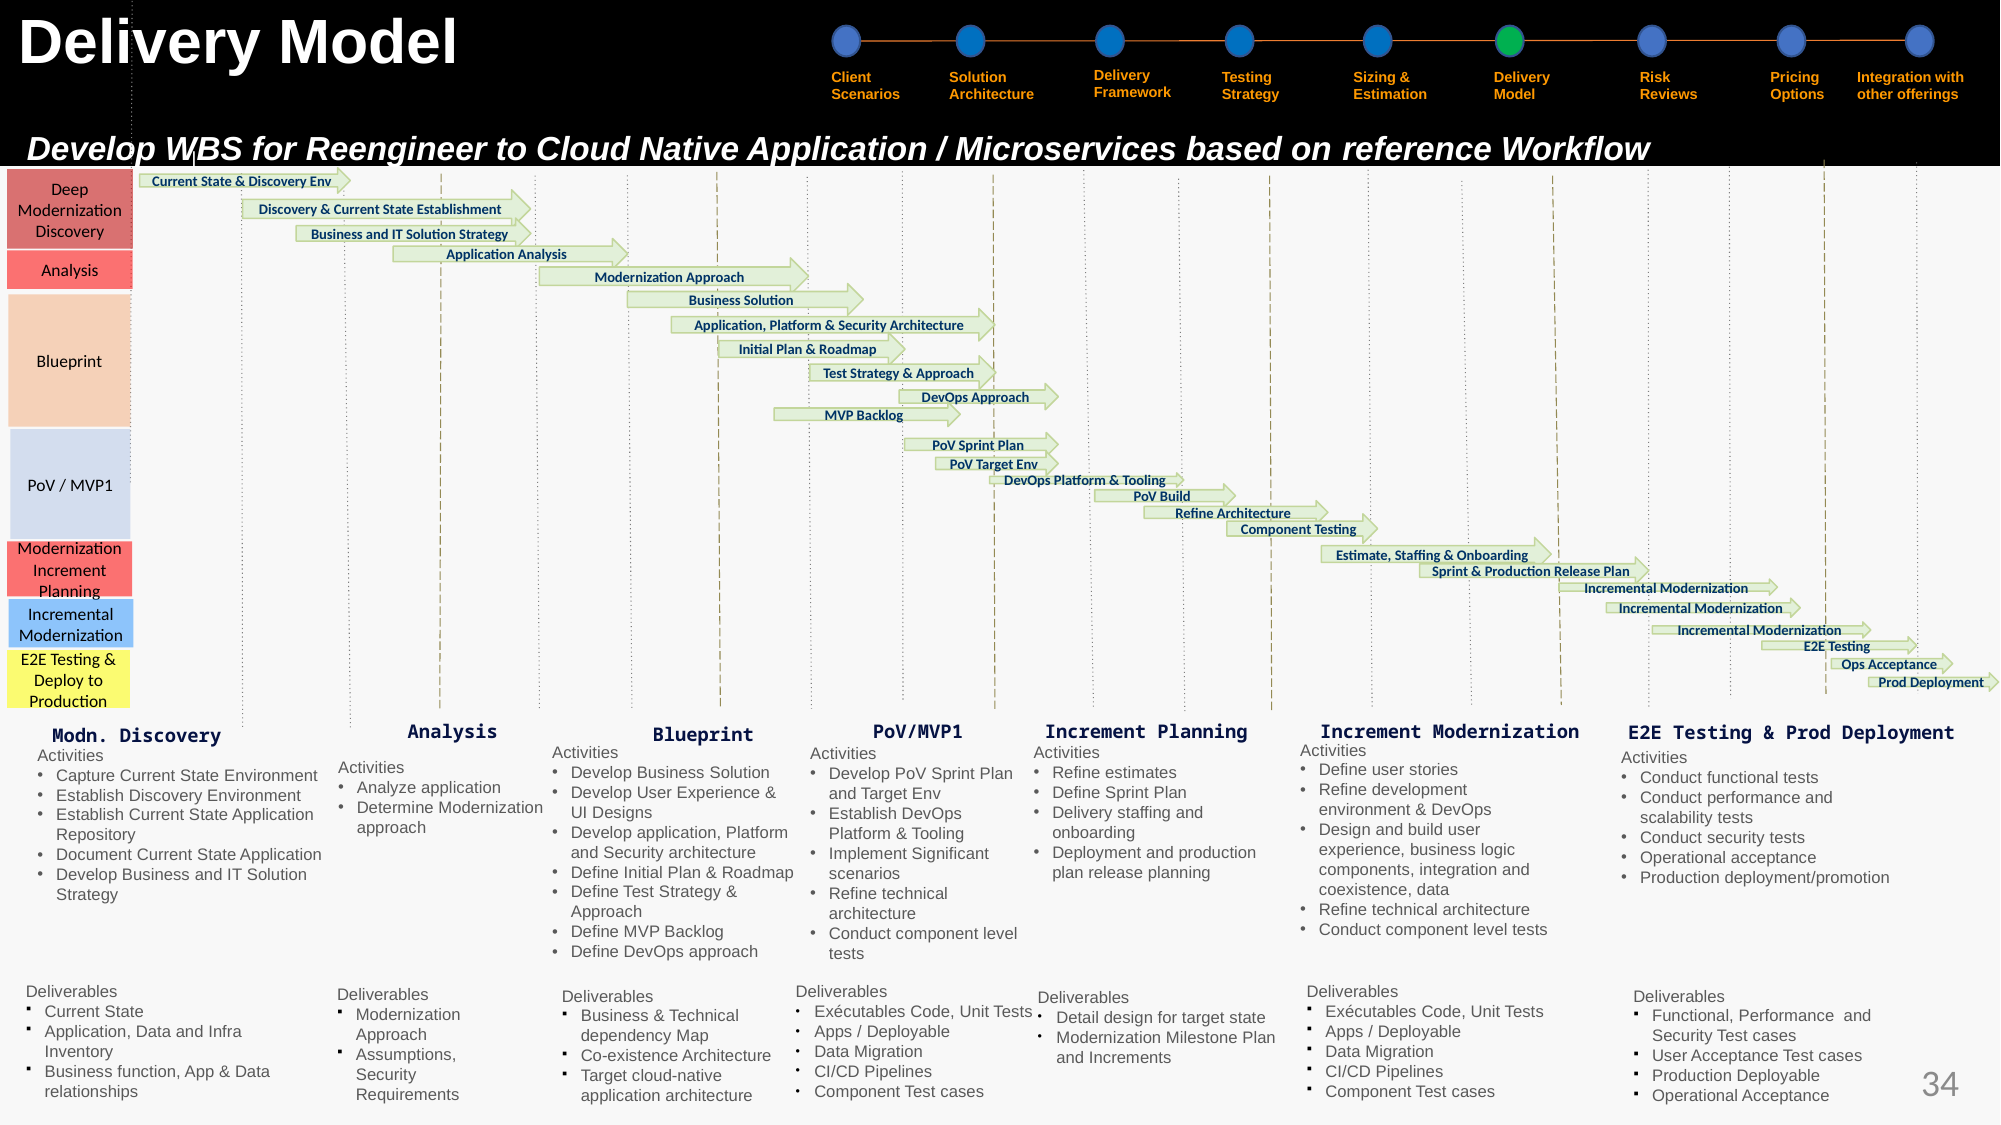

# Delivery Model

Delivery Framework
Client Scenarios
Solution Architecture
Testing Strategy
Sizing & Estimation
Delivery Model
Risk Reviews
Pricing Options
Integration with other offerings
Develop WBS for Reengineer to Cloud Native Application / Microservices based on reference Workflow

|
Current State & Discovery Env
Deep Modernization Discovery
Discovery & Current State Establishment
Business and IT Solution Strategy
Application Analysis
Analysis
Modernization Approach
Business Solution
Blueprint
Application, Platform & Security Architecture
Initial Plan & Roadmap
Test Strategy & Approach
DevOps Approach
MVP Backlog
PoV / MVP1
PoV Sprint Plan
PoV Target Env
DevOps Platform & Tooling
PoV Build
Refine Architecture
Component Testing
Estimate, Staffing & Onboarding
Modernization Increment Planning
Sprint & Production Release Plan
Incremental Modernization
Incremental Modernization
Incremental Modernization
Incremental Modernization
E2E Testing
E2E Testing & Deploy to Production
Ops Acceptance
Prod Deployment
Analysis
PoV/MVP1
Increment Planning
Increment Modernization
E2E Testing & Prod Deployment
Blueprint
Modn. Discovery
Activities
Define user stories
Refine development environment & DevOps
Design and build user experience, business logic components, integration and coexistence, data
Refine technical architecture
Conduct component level tests
Activities
Develop Business Solution
Develop User Experience & UI Designs
Develop application, Platform and Security architecture
Define Initial Plan & Roadmap
Define Test Strategy & Approach
Define MVP Backlog
Define DevOps approach
Activities
Refine estimates
Define Sprint Plan
Delivery staffing and onboarding
Deployment and production plan release planning
Activities
Develop PoV Sprint Plan and Target Env
Establish DevOps Platform & Tooling
Implement Significant scenarios
Refine technical architecture
Conduct component level tests
Activities
Capture Current State Environment
Establish Discovery Environment
Establish Current State Application Repository
Document Current State Application
Develop Business and IT Solution Strategy
Activities
Conduct functional tests
Conduct performance and scalability tests
Conduct security tests
Operational acceptance
Production deployment/promotion
Activities
Analyze application
Determine Modernization approach
Deliverables
Exécutables Code, Unit Tests
Apps / Deployable
Data Migration
CI/CD Pipelines
Component Test cases
Deliverables
Exécutables Code, Unit Tests
Apps / Deployable
Data Migration
CI/CD Pipelines
Component Test cases
Deliverables
Current State
Application, Data and Infra Inventory
Business function, App & Data relationships
Deliverables
Modernization Approach
Assumptions, Security Requirements
Deliverables
Business & Technical dependency Map
Co-existence Architecture
Target cloud-native application architecture
Deliverables
Functional, Performance  and Security Test cases
User Acceptance Test cases
Production Deployable
Operational Acceptance
Deliverables
Detail design for target state
Modernization Milestone Plan and Increments
34